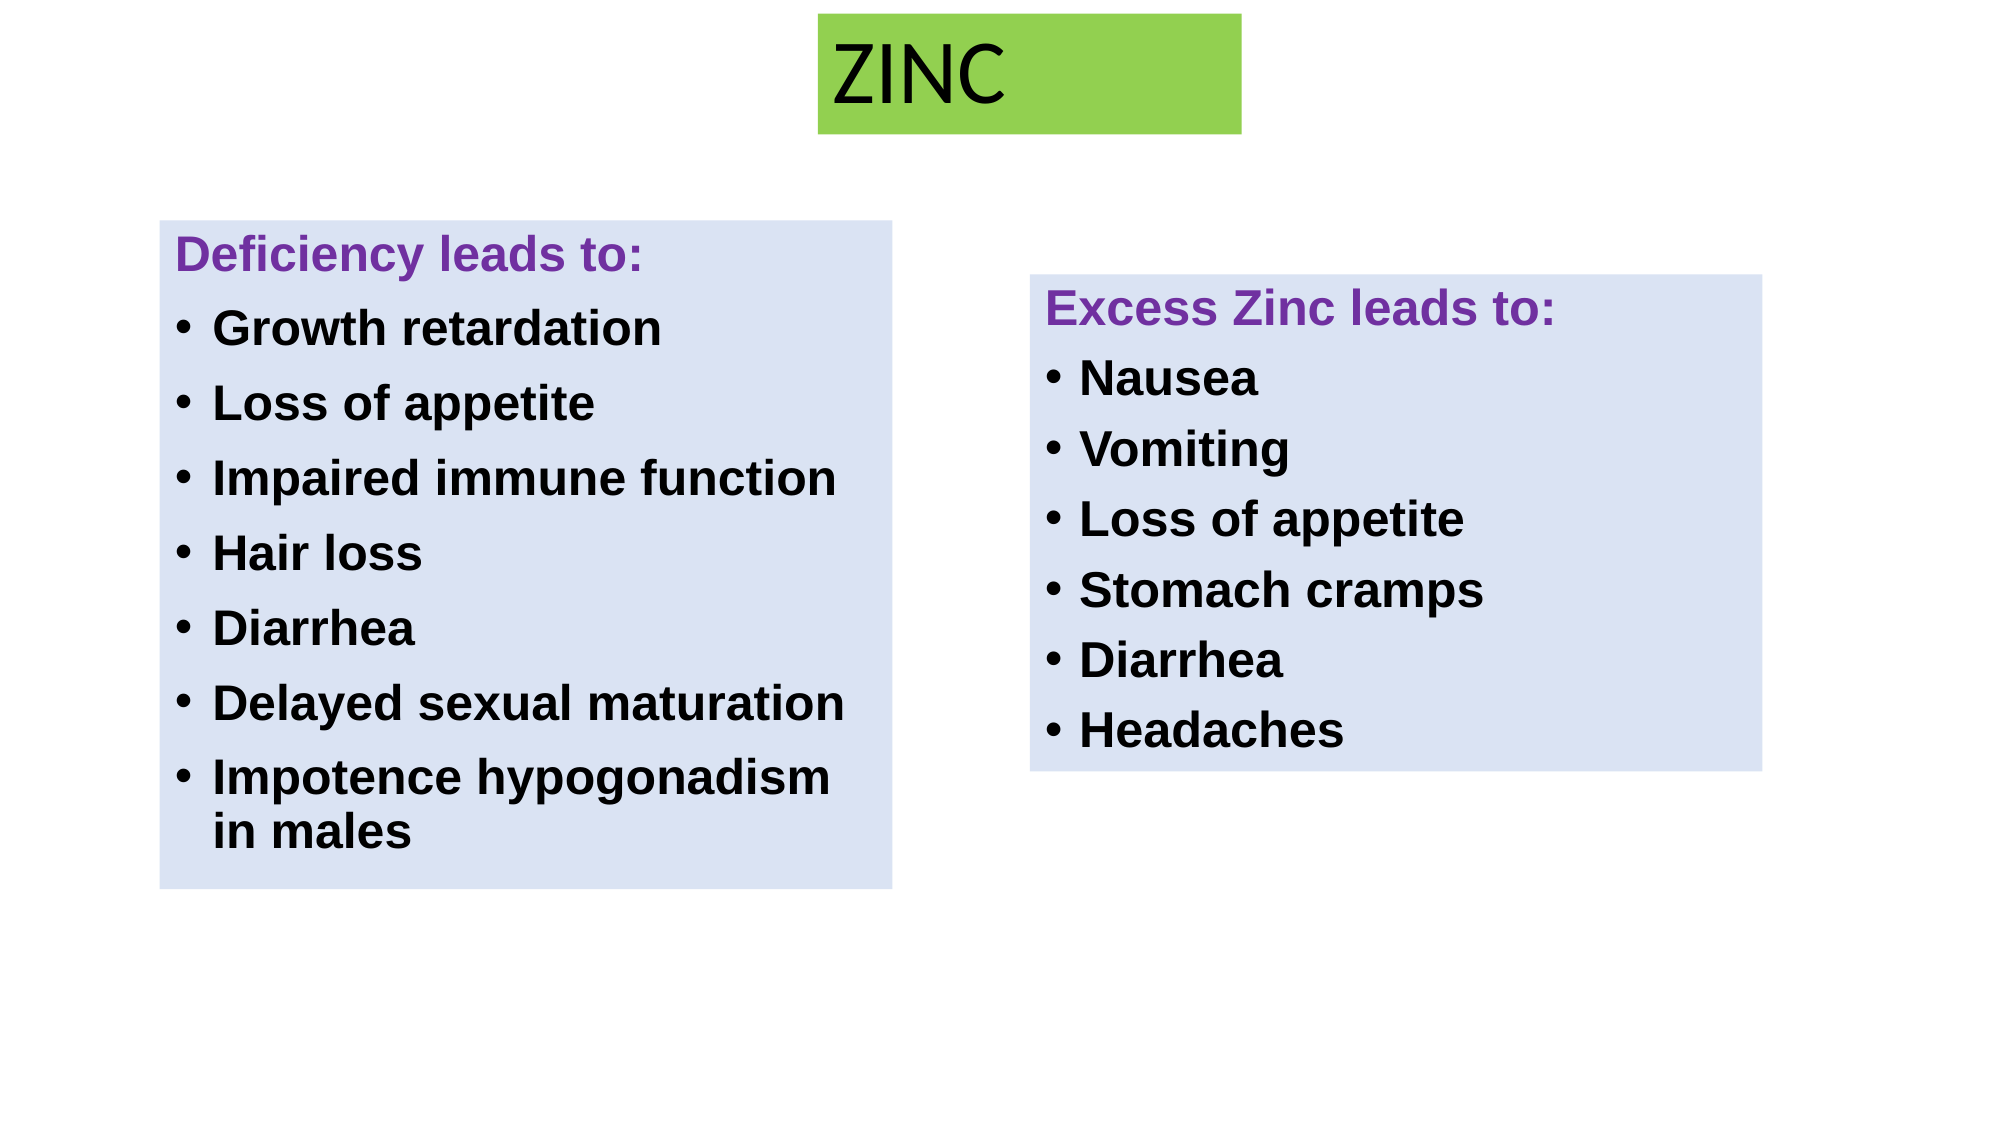

# ZINC
Deficiency leads to:
Growth retardation
Loss of appetite
Impaired immune function
Hair loss
Diarrhea
Delayed sexual maturation
Impotence hypogonadism in males
Excess Zinc leads to:
Nausea
Vomiting
Loss of appetite
Stomach cramps
Diarrhea
Headaches